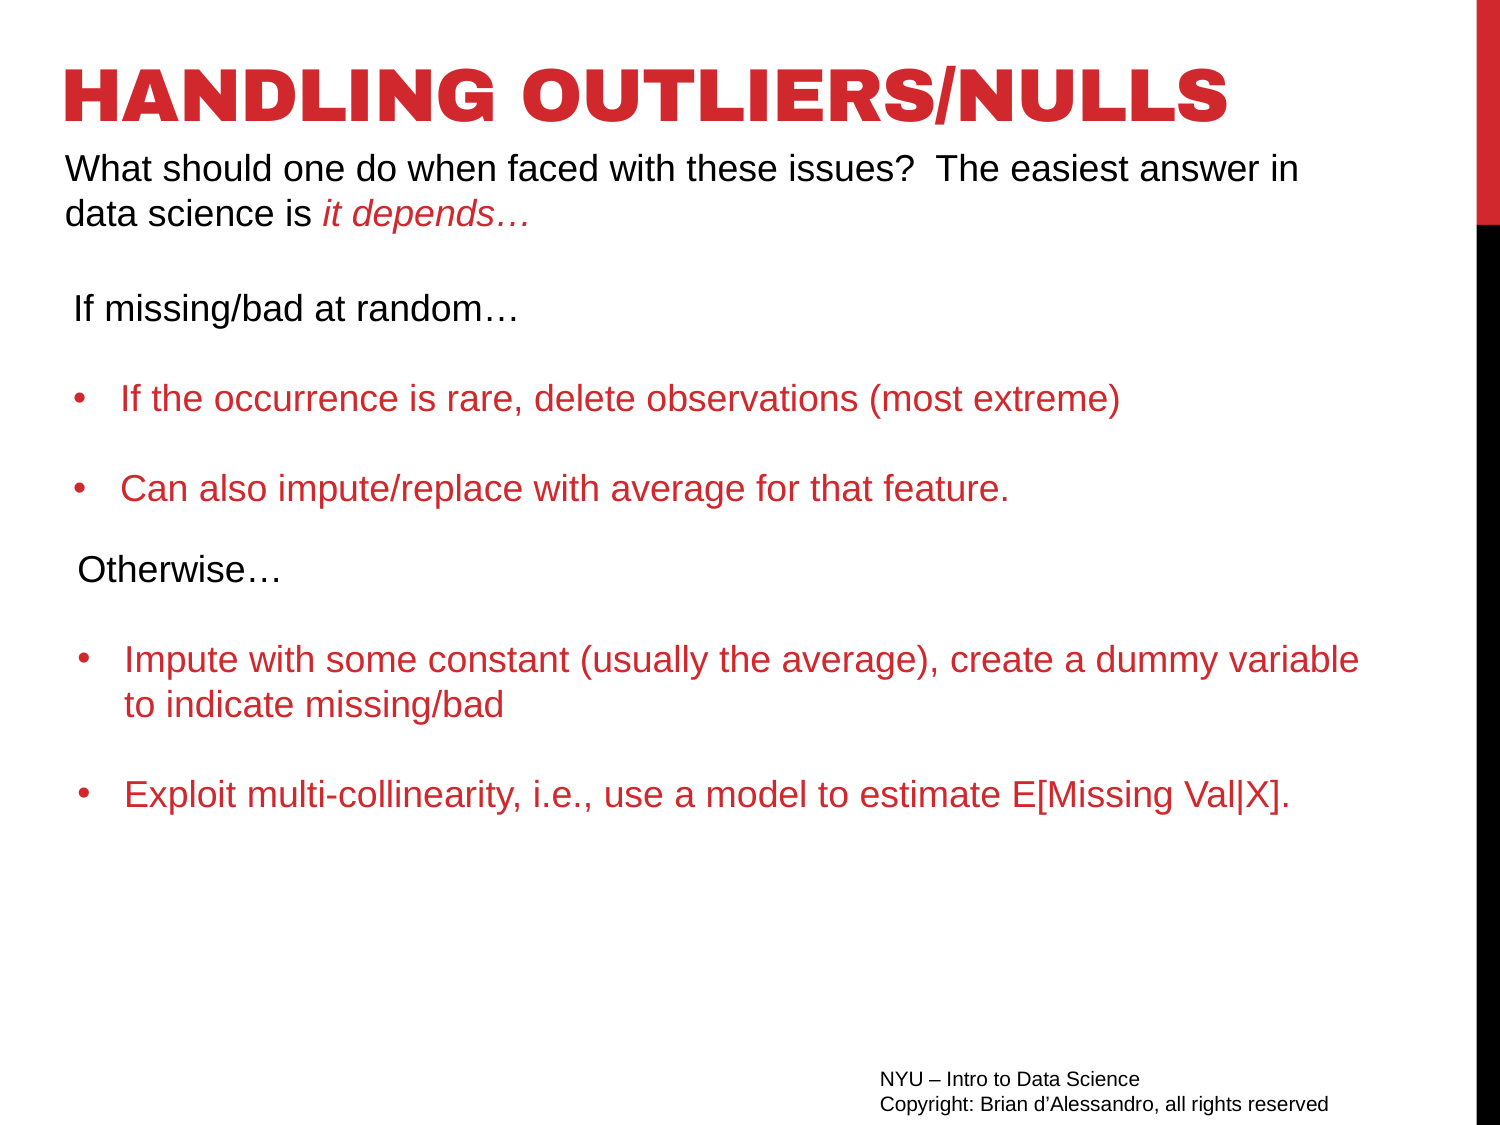

# Handling outliers/nulls
What should one do when faced with these issues?  The easiest answer in data science is it depends…
If missing/bad at random…

If the occurrence is rare, delete observations (most extreme)

Can also impute/replace with average for that feature.
Otherwise…

Impute with some constant (usually the average), create a dummy variable to indicate missing/bad

Exploit multi-collinearity, i.e., use a model to estimate E[Missing Val|X].